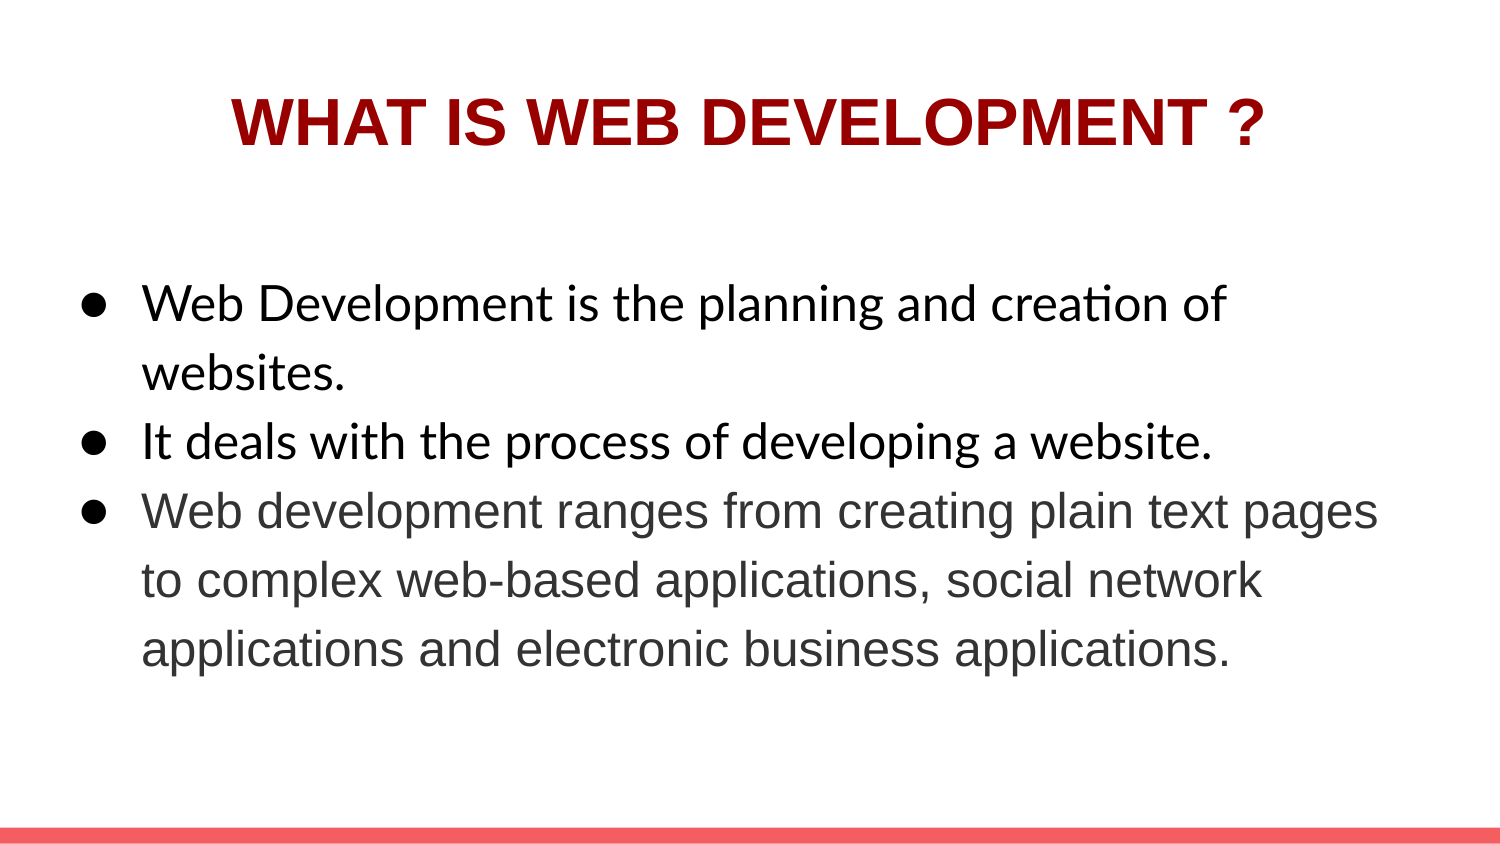

# WHAT IS WEB DEVELOPMENT ?
Web Development is the planning and creation of websites.
It deals with the process of developing a website.
Web development ranges from creating plain text pages to complex web-based applications, social network applications and electronic business applications.